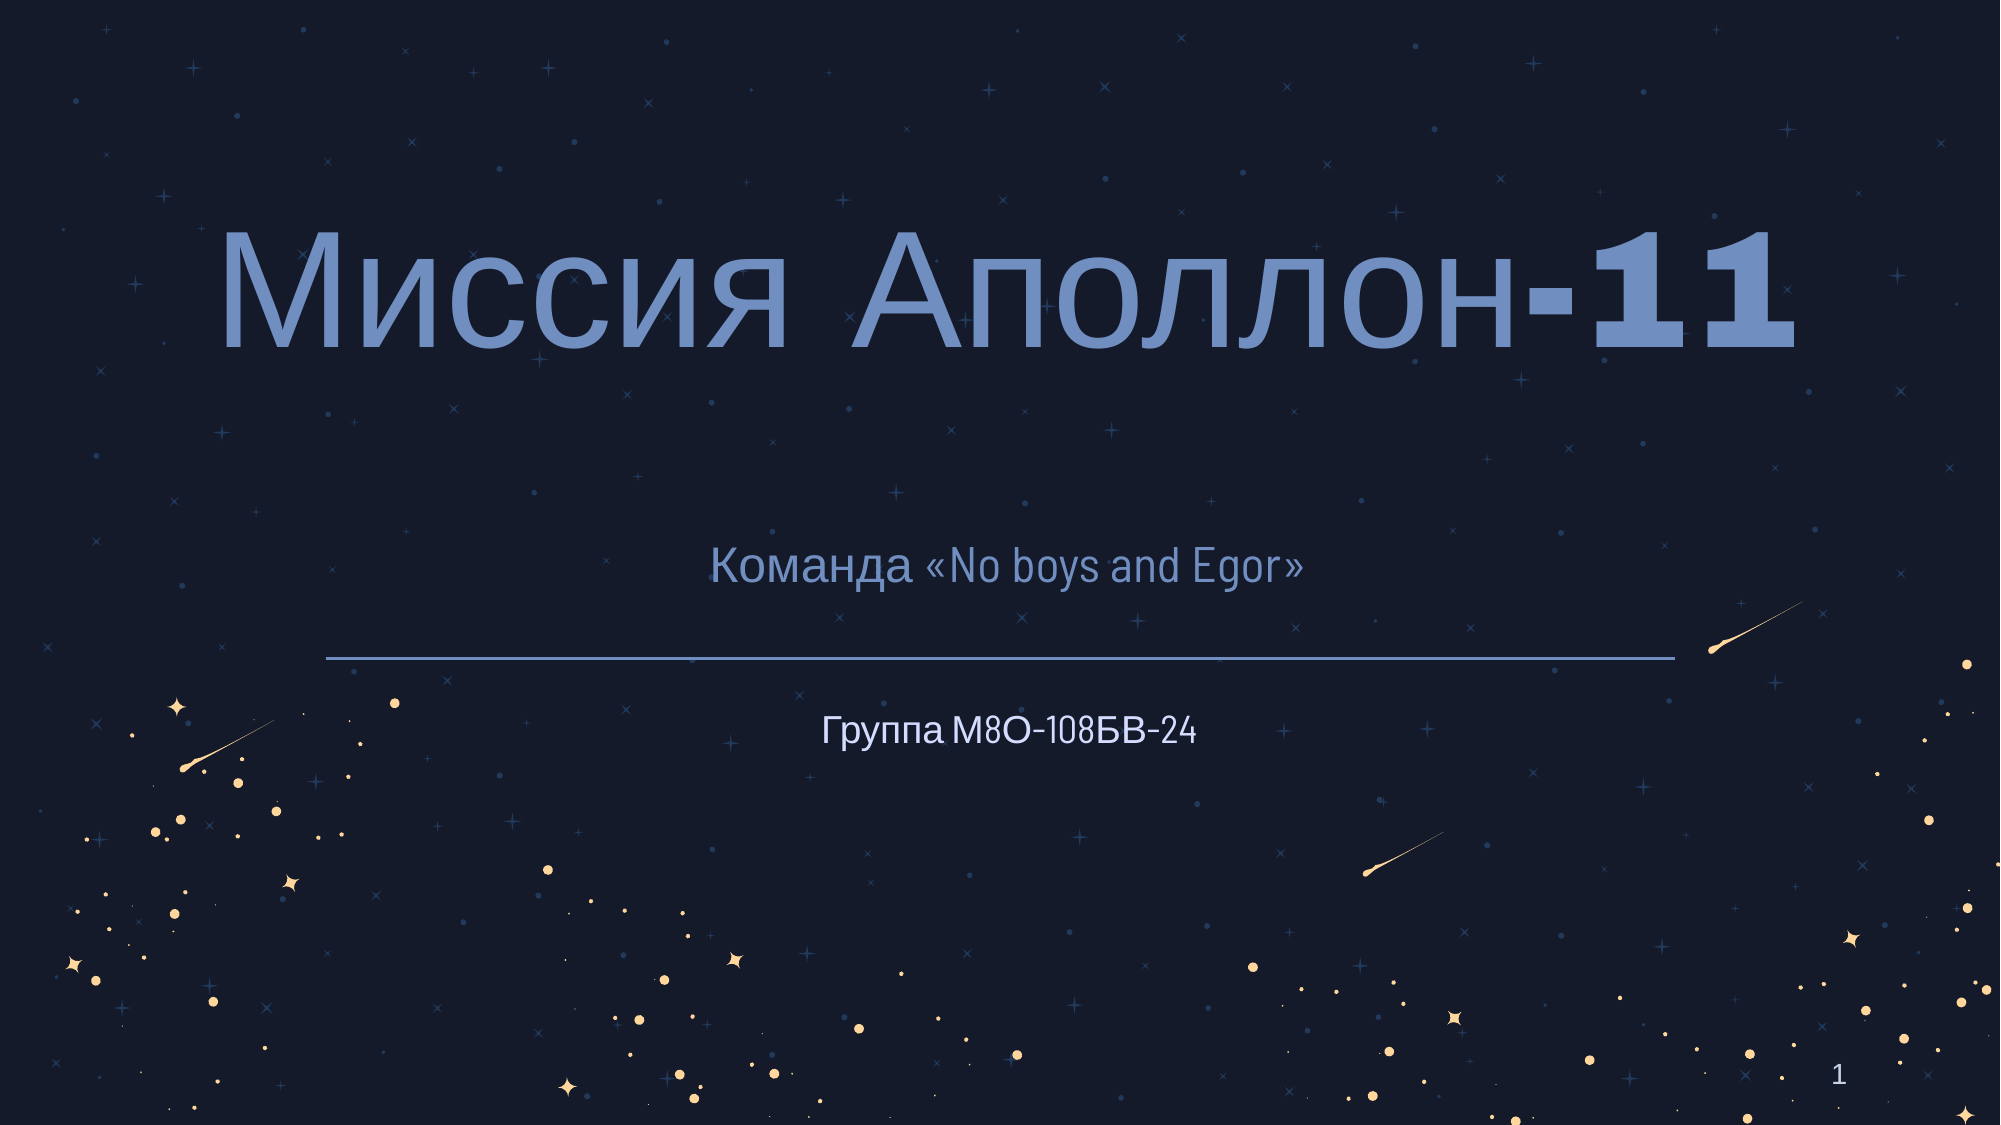

# Миссия Аполлон-11
Команда «No boys and Egor»
Группа М8О-108БВ-24

1